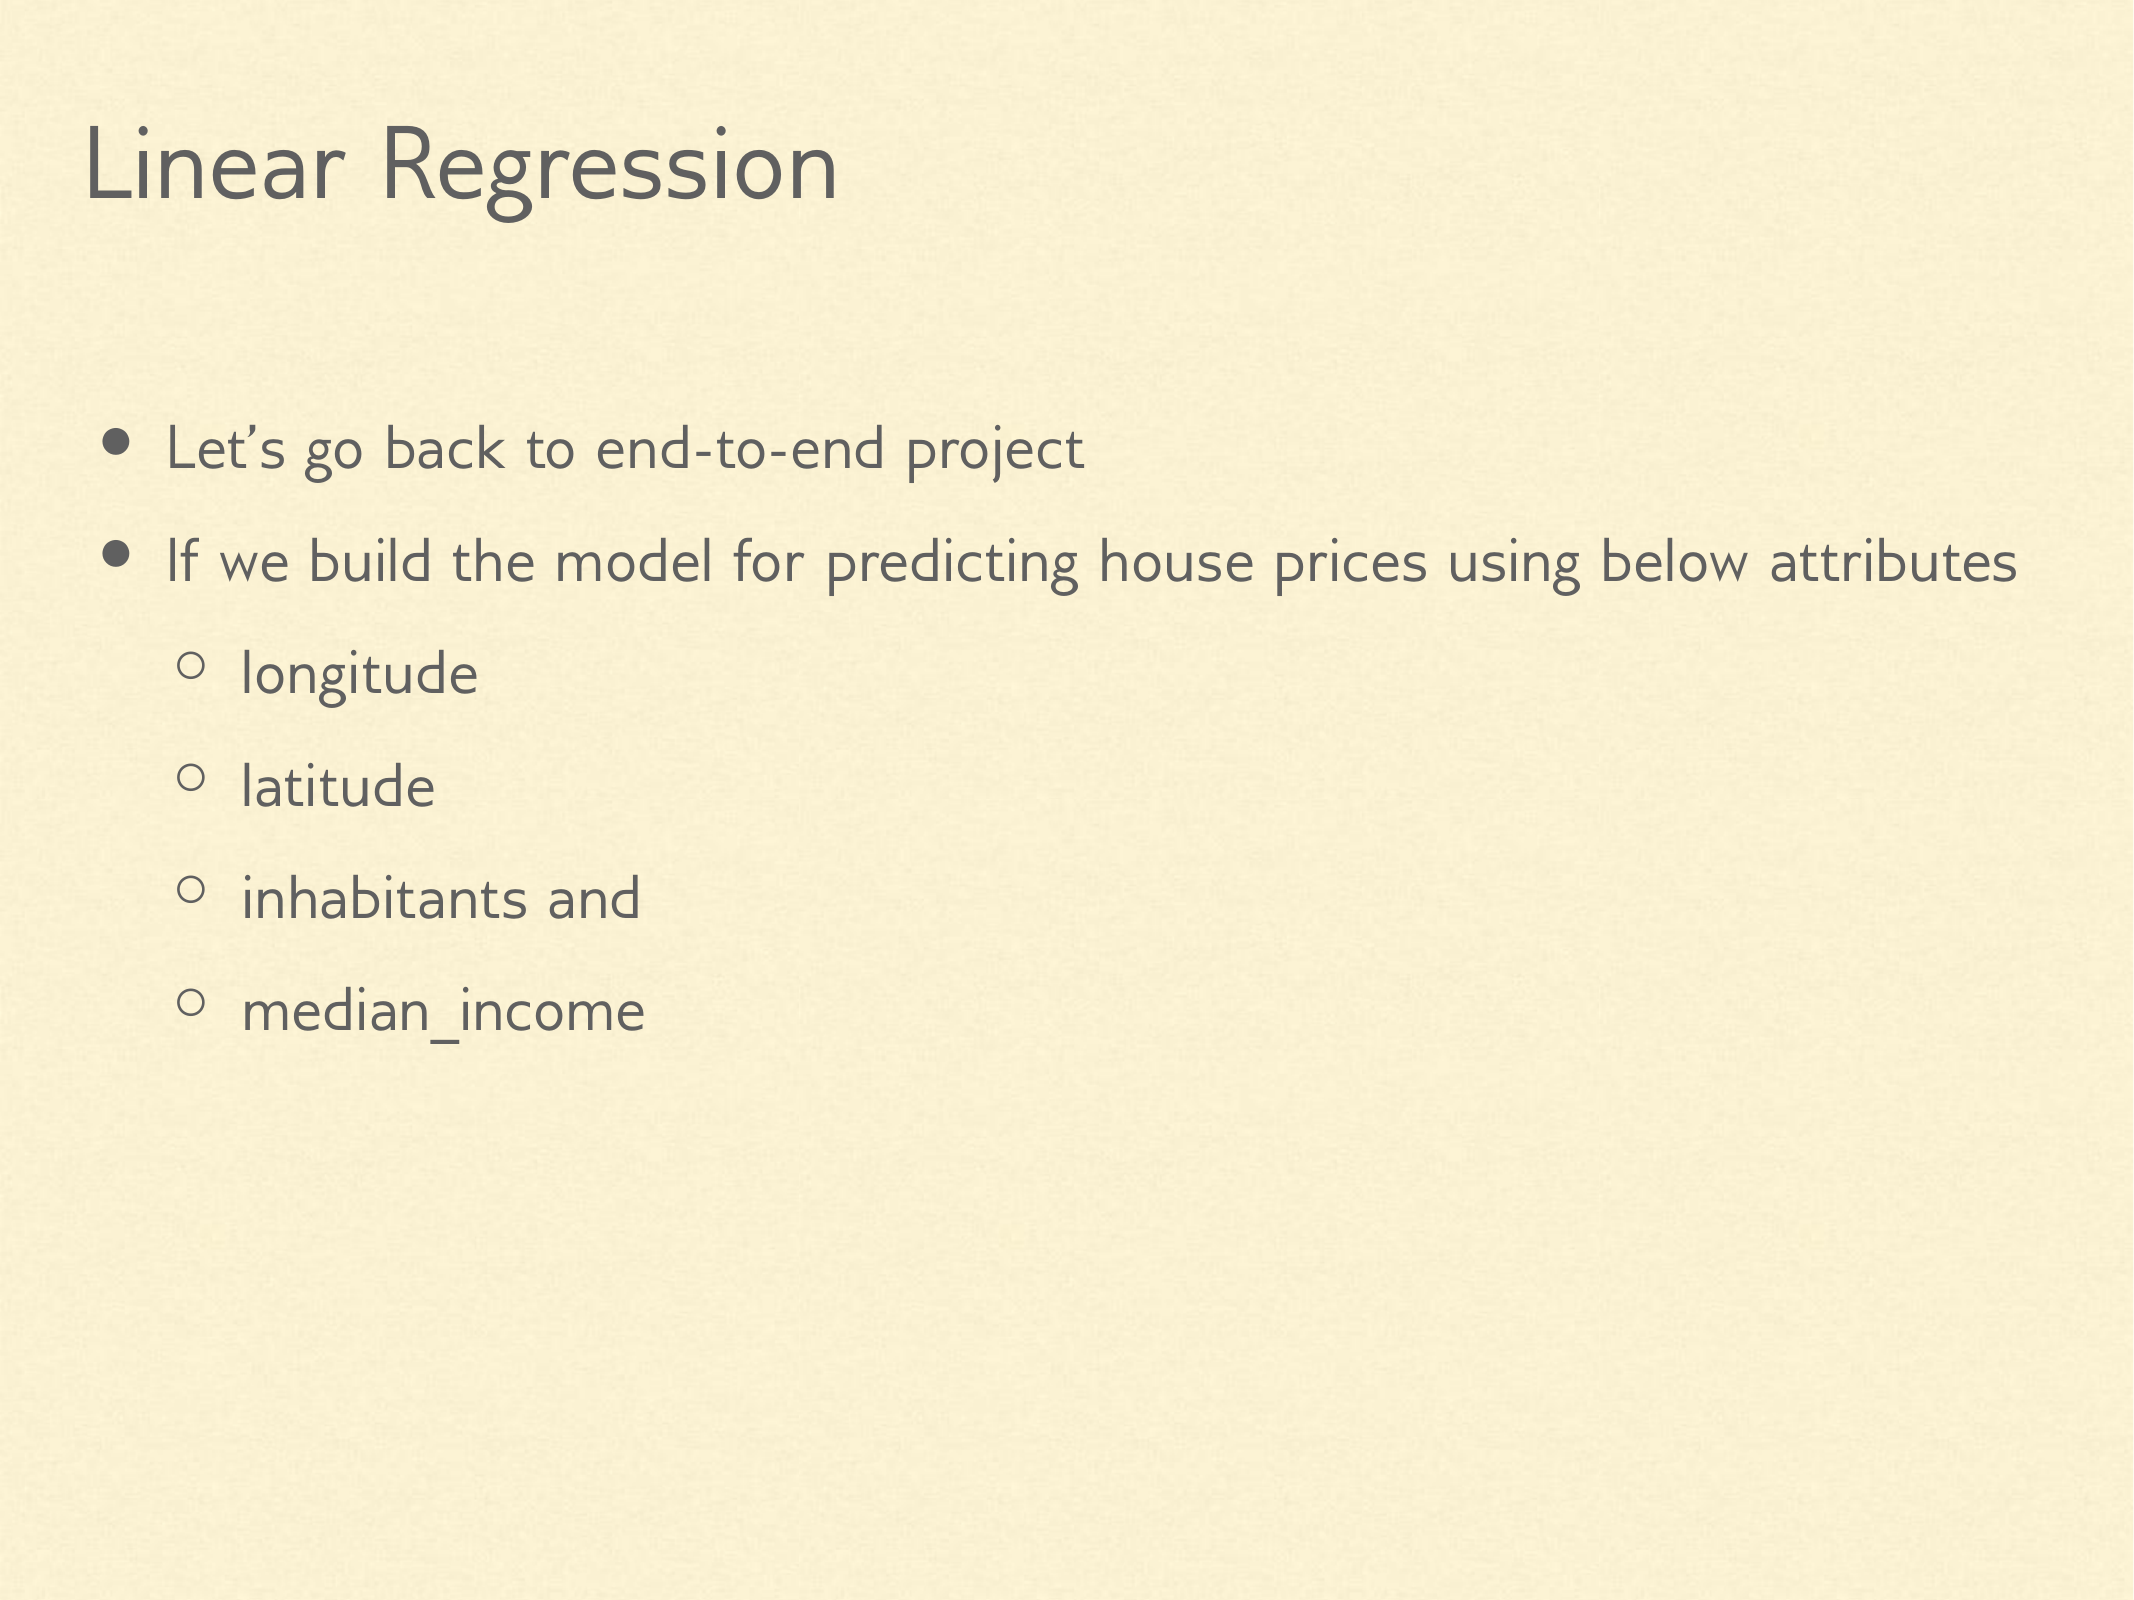

Linear Regression
Let’s go back to end-to-end project
If we build the model for predicting house prices using below attributes
longitude
latitude
inhabitants and
median_income